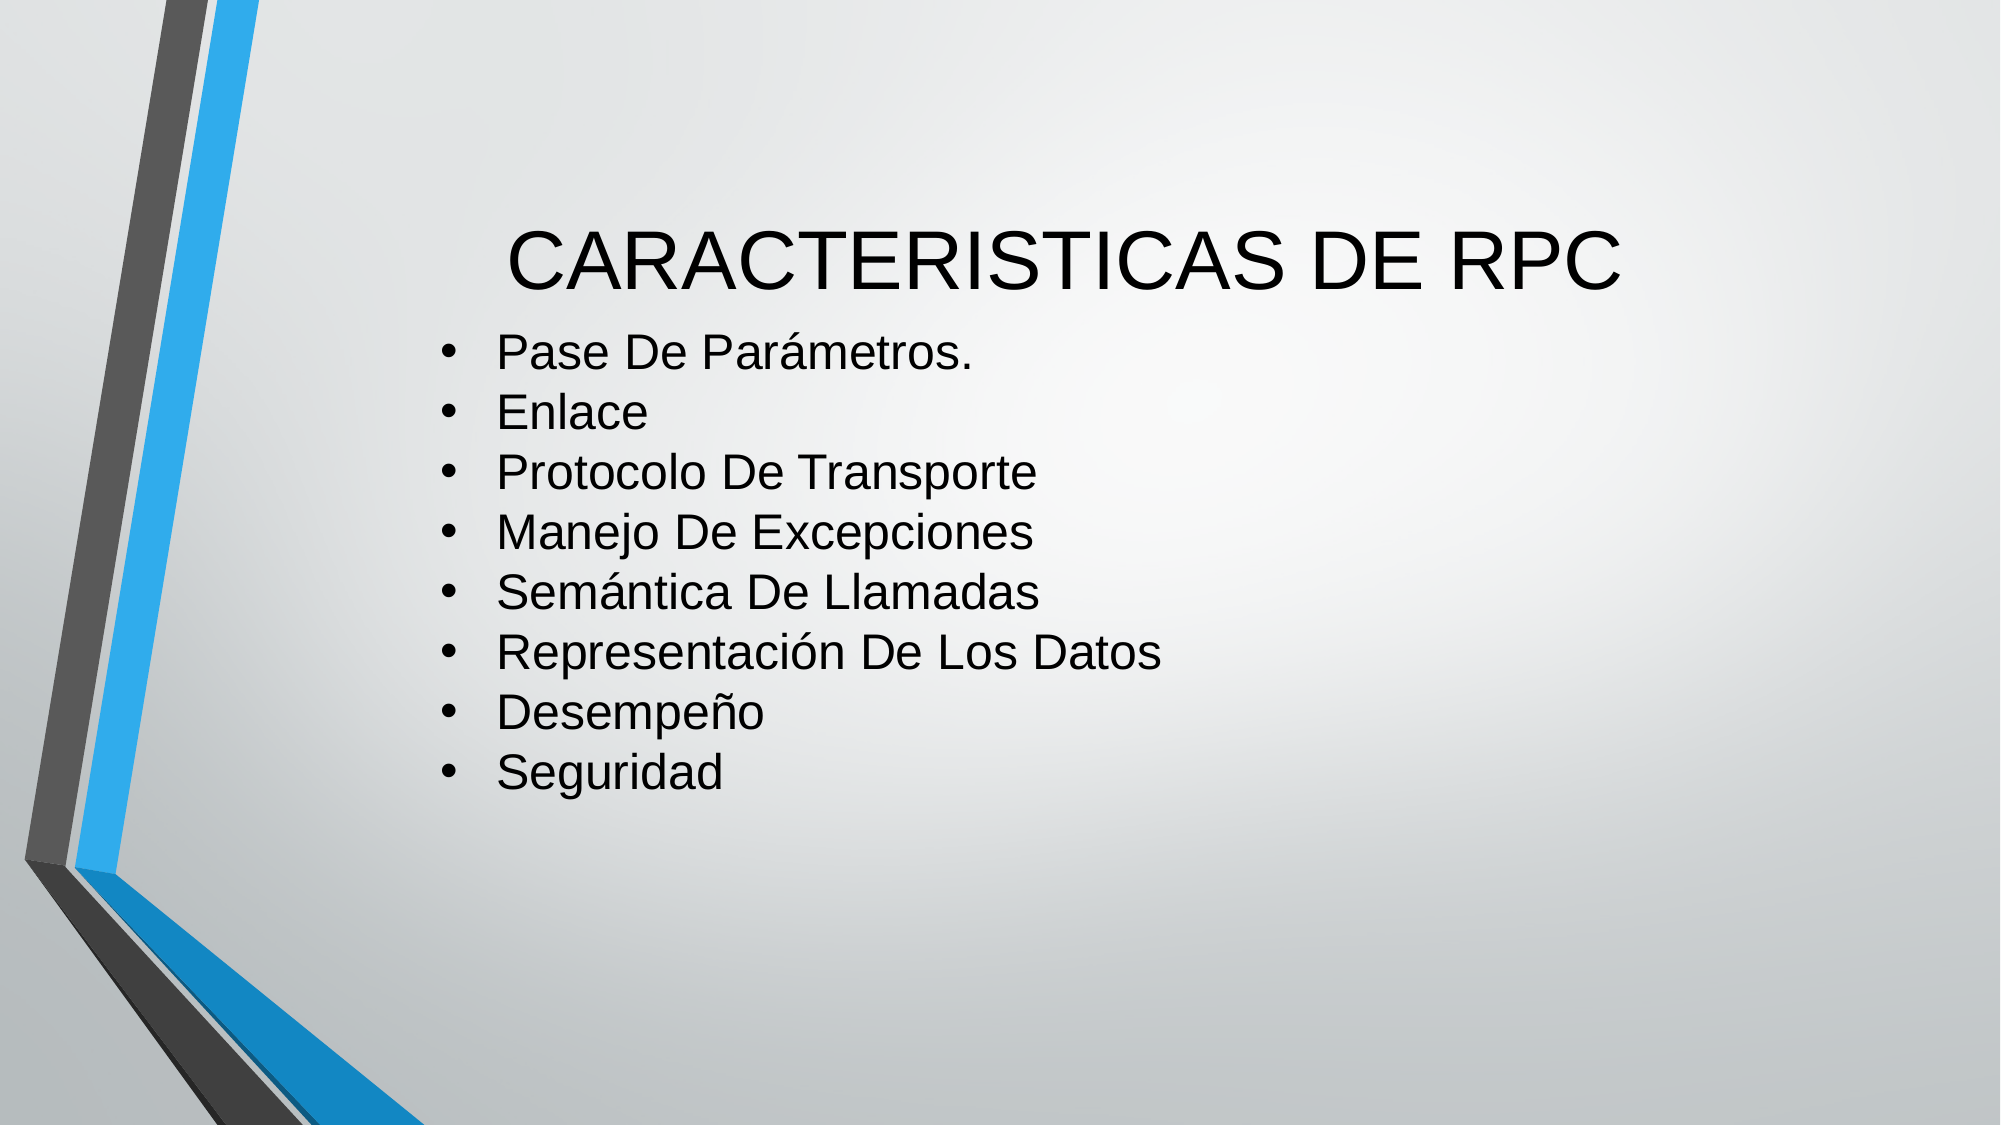

# CARACTERISTICAS DE RPC
Pase De Parámetros.
Enlace
Protocolo De Transporte
Manejo De Excepciones
Semántica De Llamadas
Representación De Los Datos
Desempeño
Seguridad